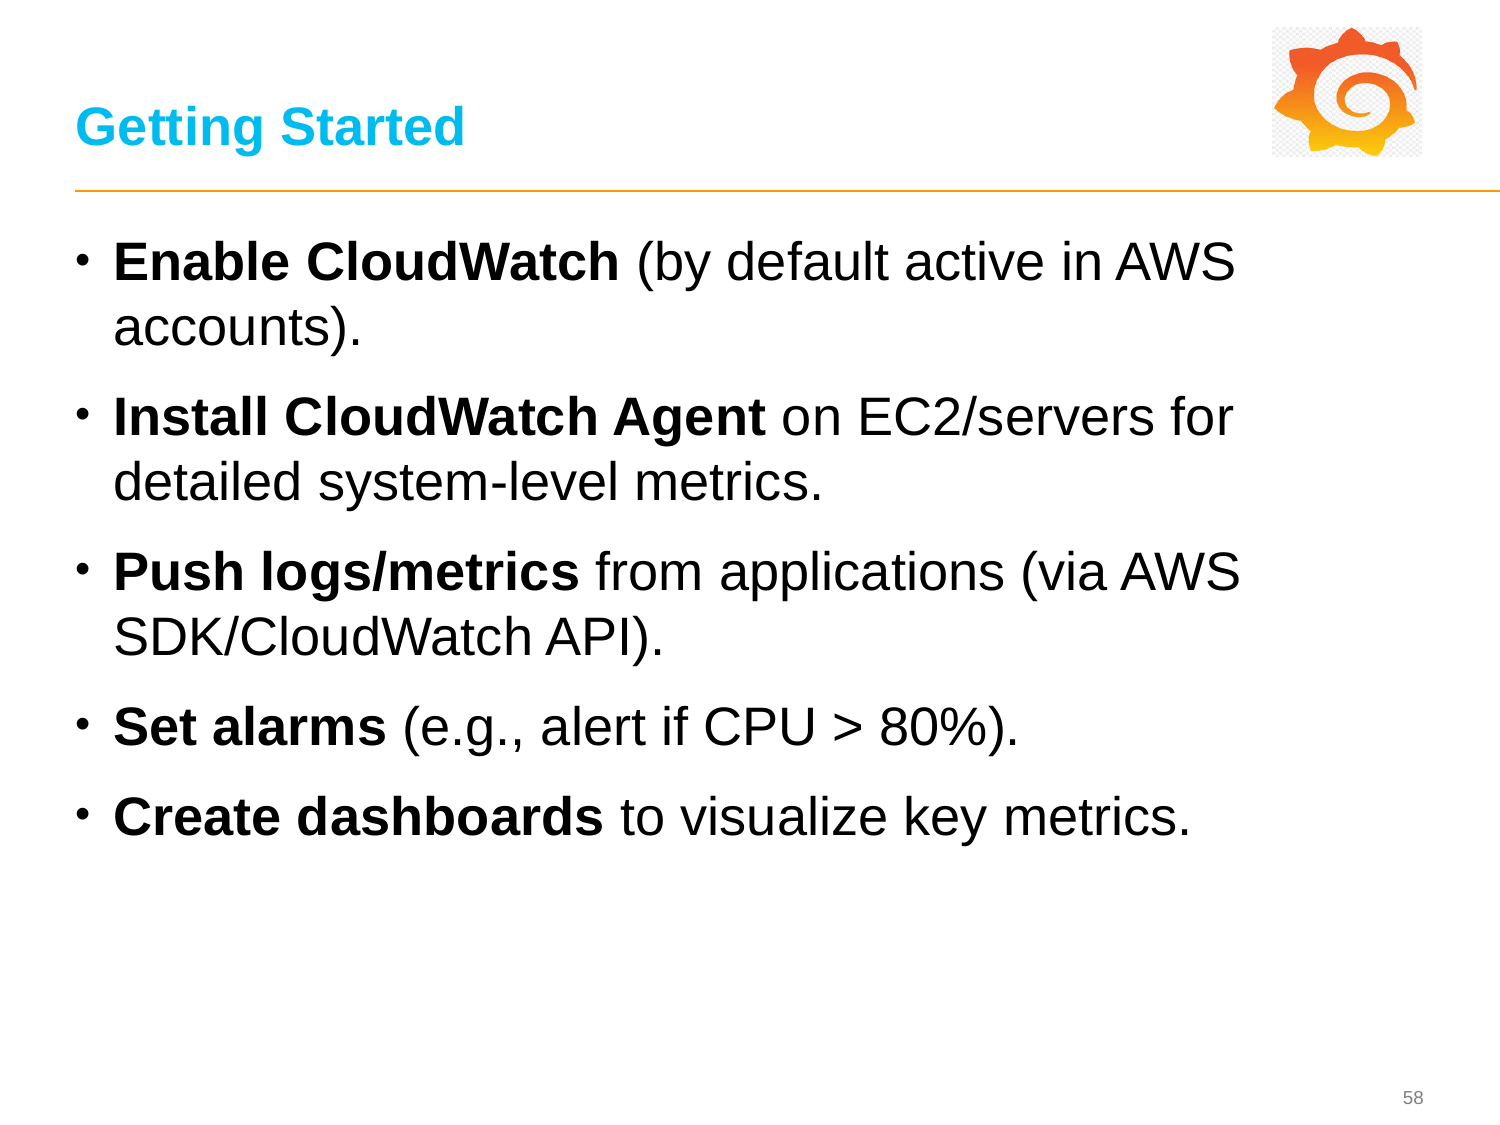

# Getting Started
Enable CloudWatch (by default active in AWS accounts).
Install CloudWatch Agent on EC2/servers for detailed system-level metrics.
Push logs/metrics from applications (via AWS SDK/CloudWatch API).
Set alarms (e.g., alert if CPU > 80%).
Create dashboards to visualize key metrics.